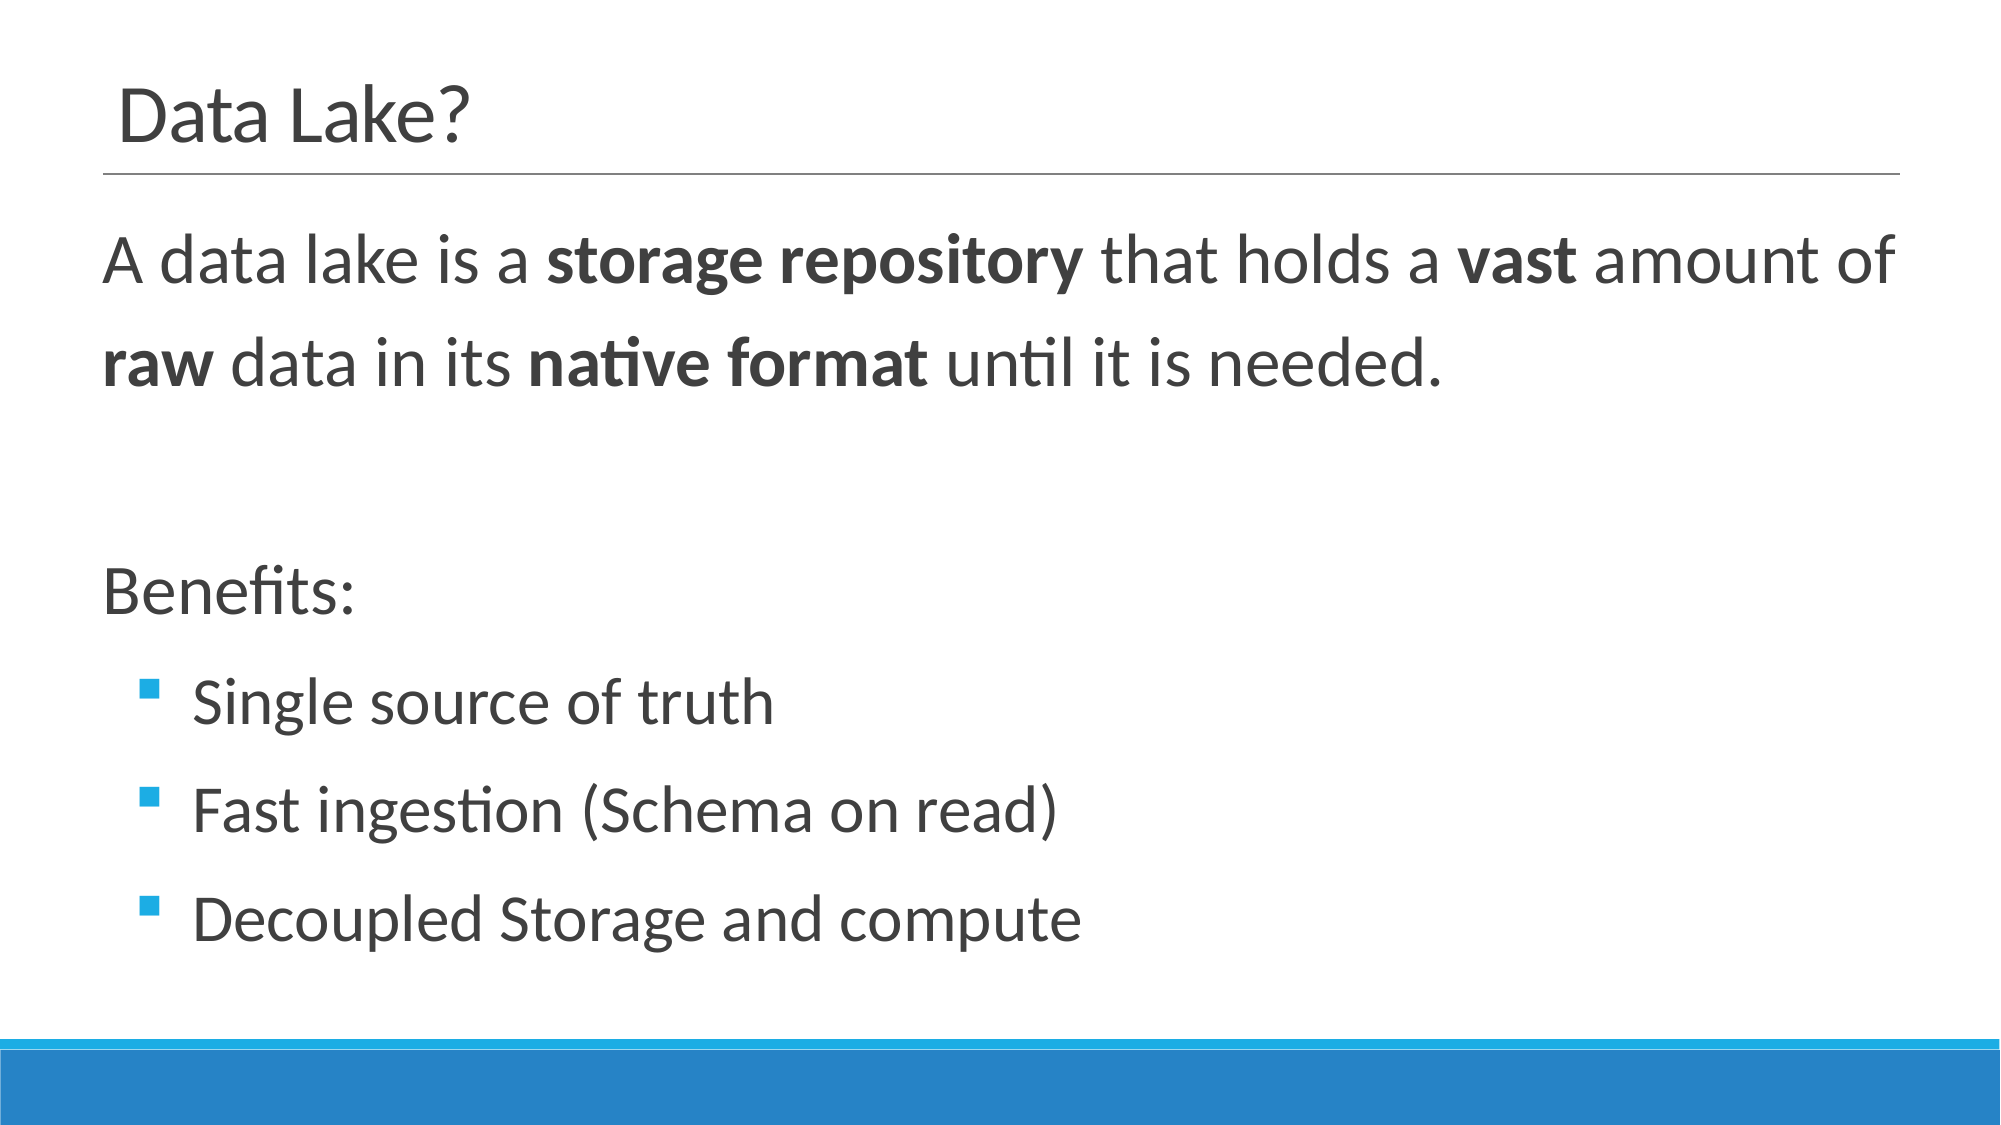

# Data Lake?
A data lake is a storage repository that holds a vast amount of raw data in its native format until it is needed.

Benefits:
Single source of truth
Fast ingestion (Schema on read)
Decoupled Storage and compute